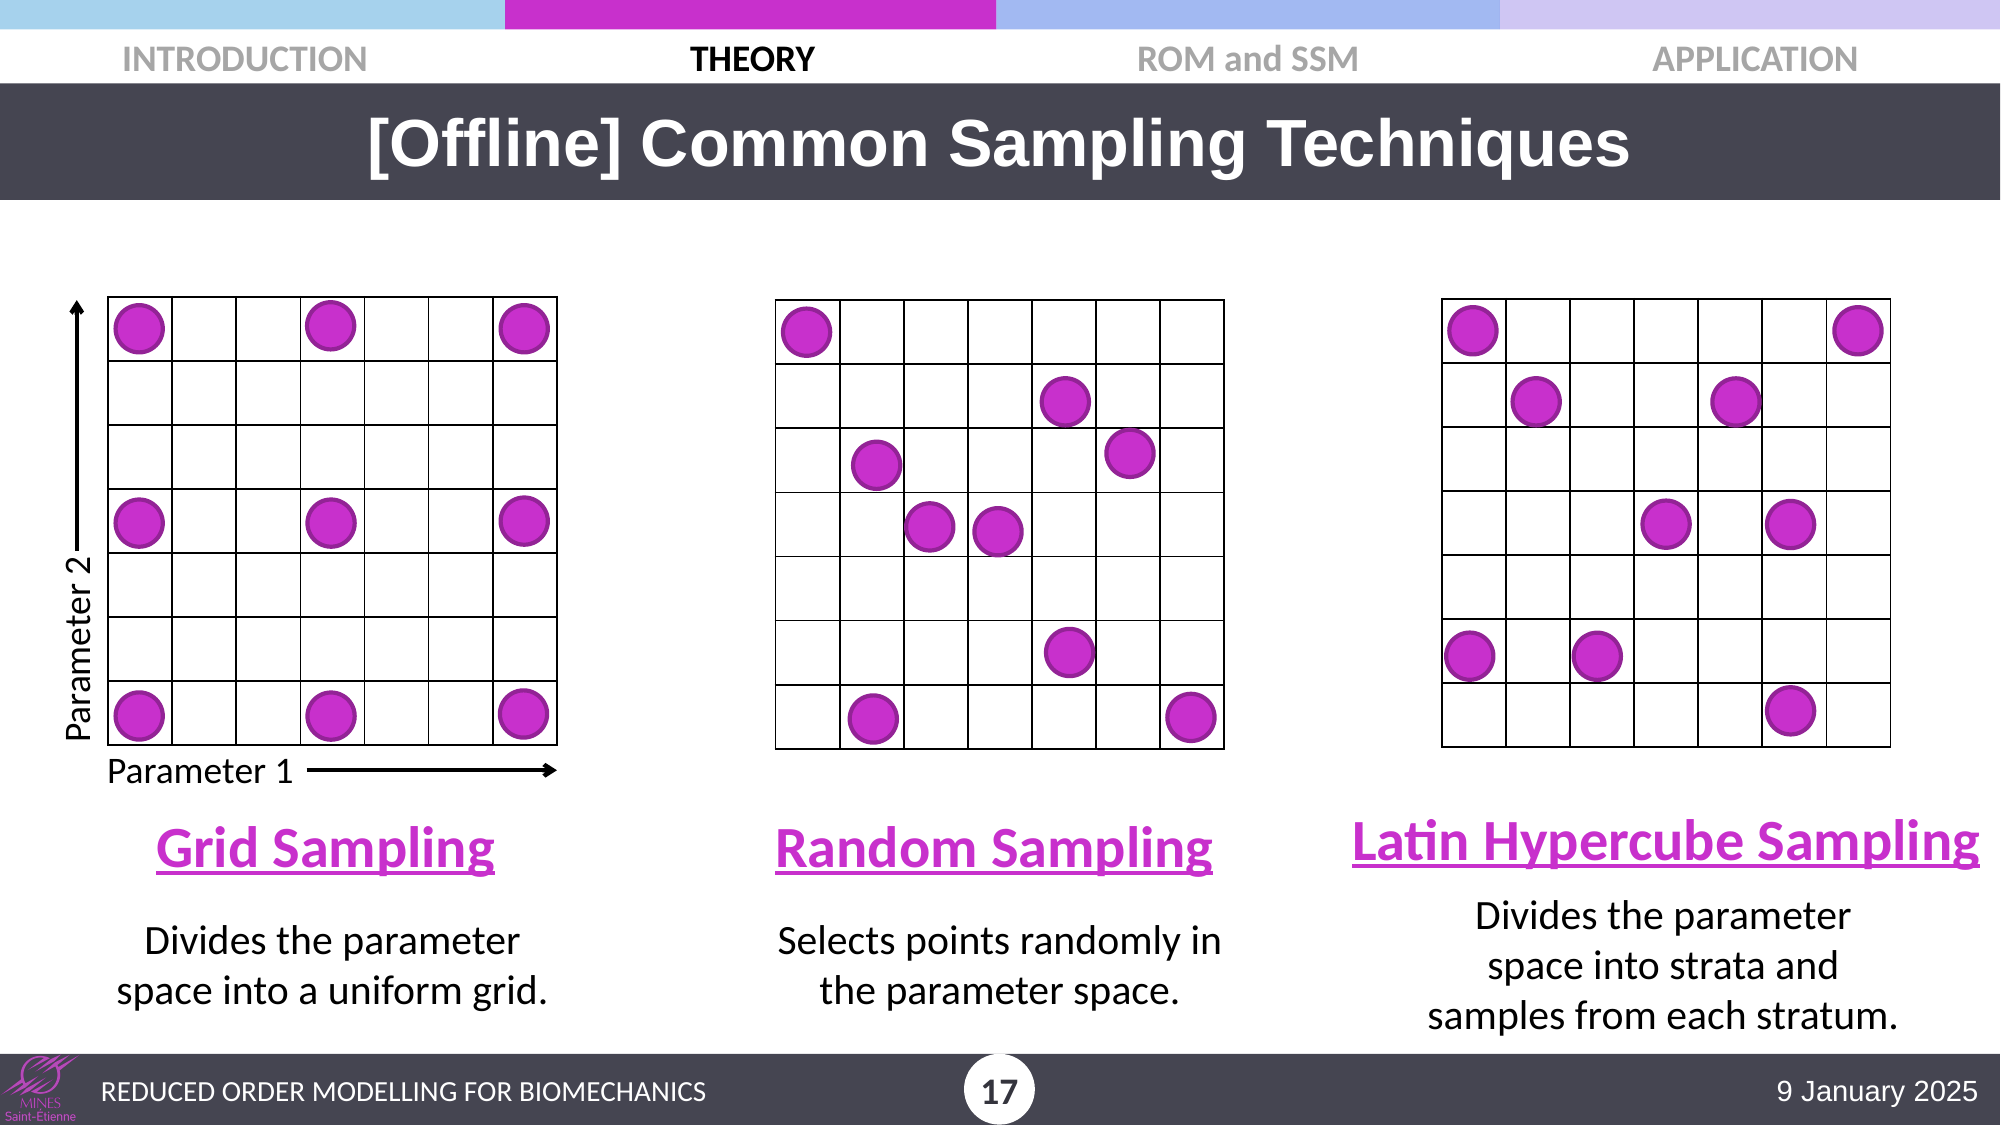

[Offline] Common Sampling Techniques
|  |  |  |  |  |  |  |
| --- | --- | --- | --- | --- | --- | --- |
|  |  |  |  |  |  |  |
|  |  |  |  |  |  |  |
|  |  |  |  |  |  |  |
|  |  |  |  |  |  |  |
|  |  |  |  |  |  |  |
|  |  |  |  |  |  |  |
|  |  |  |  |  |  |  |
| --- | --- | --- | --- | --- | --- | --- |
|  |  |  |  |  |  |  |
|  |  |  |  |  |  |  |
|  |  |  |  |  |  |  |
|  |  |  |  |  |  |  |
|  |  |  |  |  |  |  |
|  |  |  |  |  |  |  |
|  |  |  |  |  |  |  |
| --- | --- | --- | --- | --- | --- | --- |
|  |  |  |  |  |  |  |
|  |  |  |  |  |  |  |
|  |  |  |  |  |  |  |
|  |  |  |  |  |  |  |
|  |  |  |  |  |  |  |
|  |  |  |  |  |  |  |

Parameter 2

Parameter 1
Latin Hypercube Sampling
Grid Sampling
Random Sampling
Divides the parameter space into strata and samples from each stratum.
Divides the parameter space into a uniform grid.
Selects points randomly in the parameter space.